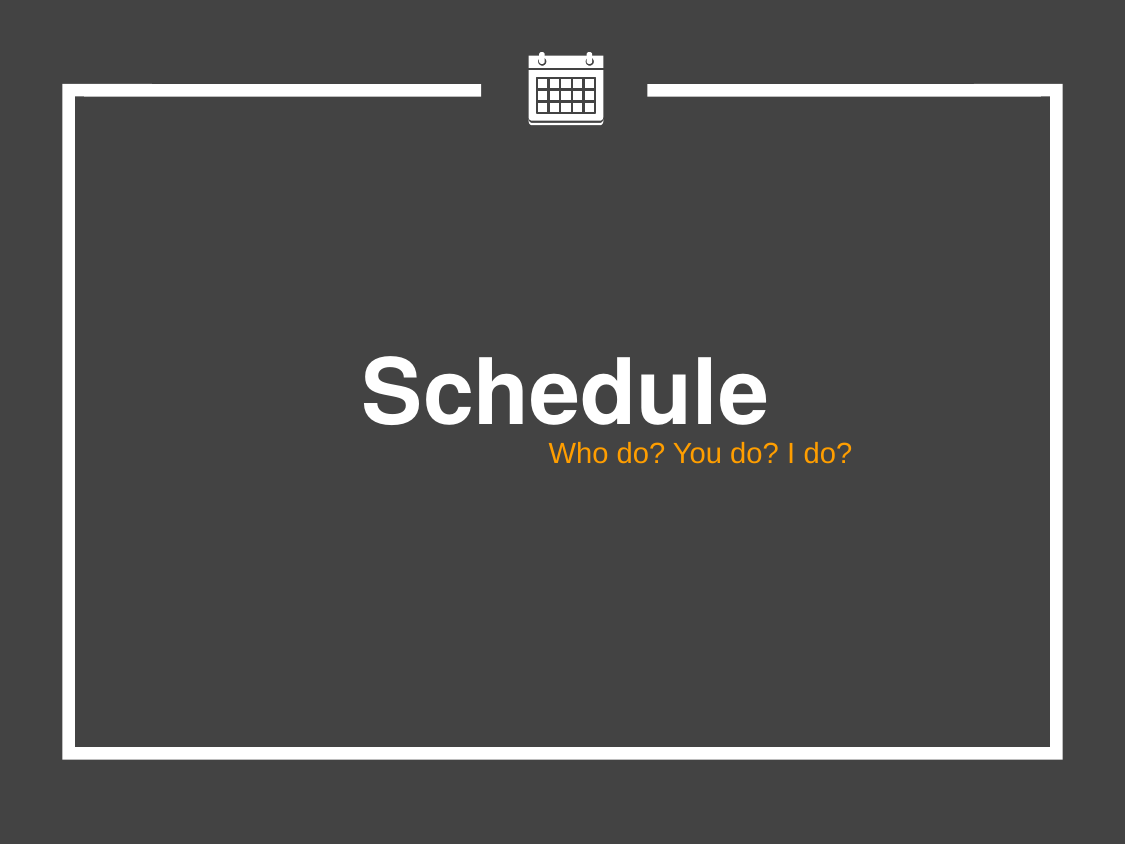

Schedule
Who do? You do? I do?